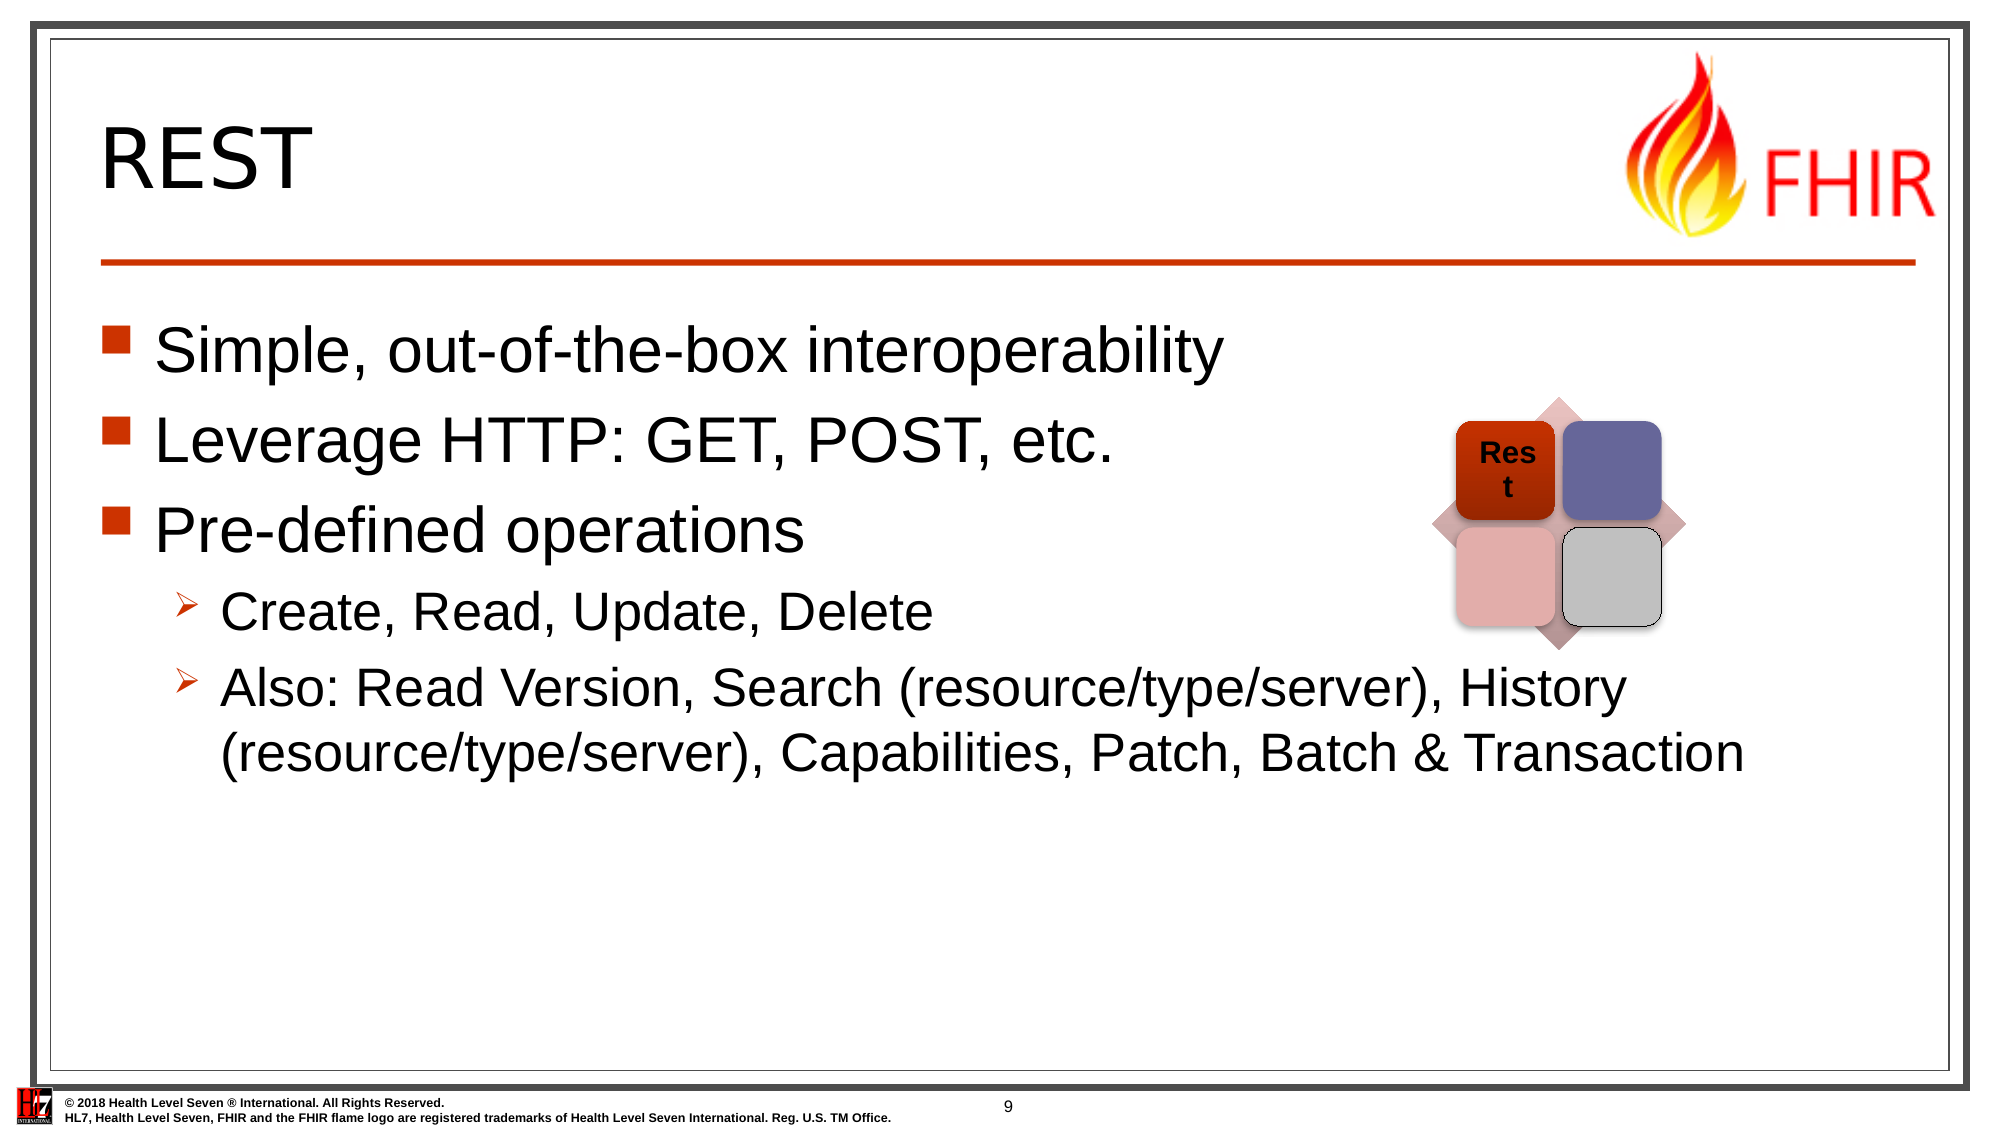

# REST
Simple, out-of-the-box interoperability
Leverage HTTP: GET, POST, etc.
Pre-defined operations
Create, Read, Update, Delete
Also: Read Version, Search (resource/type/server), History (resource/type/server), Capabilities, Patch, Batch & Transaction
Rest

9